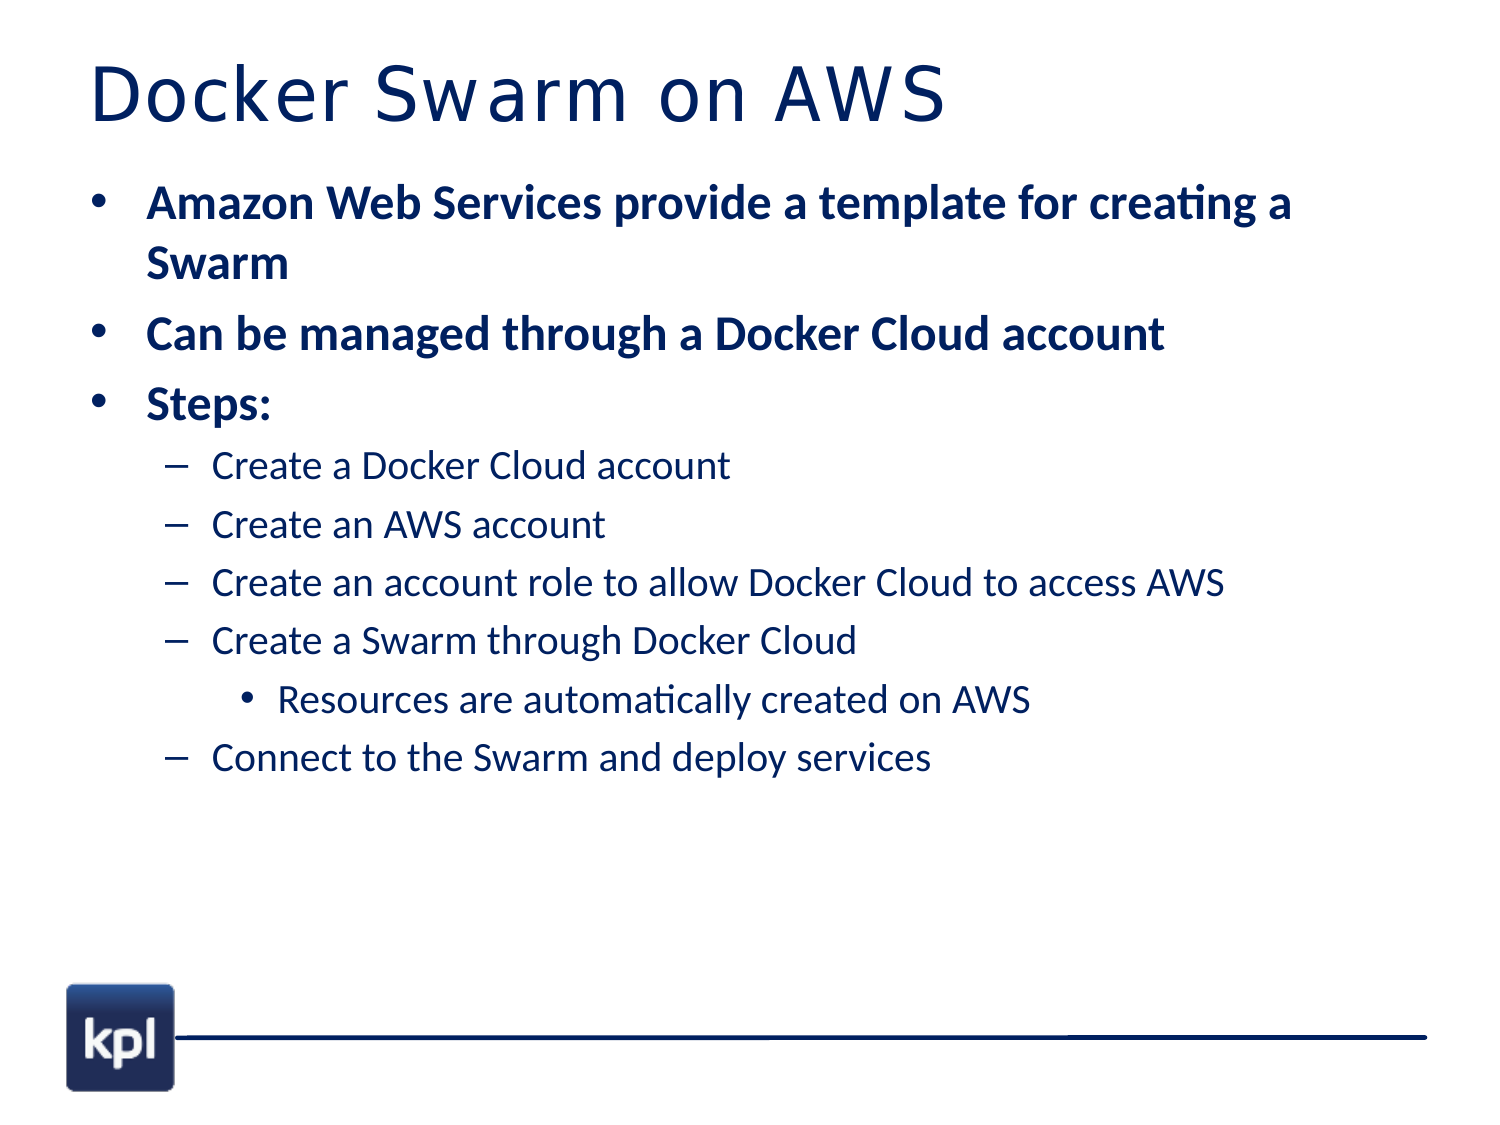

# Docker Swarm on AWS
Amazon Web Services provide a template for creating a Swarm
Can be managed through a Docker Cloud account
Steps:
Create a Docker Cloud account
Create an AWS account
Create an account role to allow Docker Cloud to access AWS
Create a Swarm through Docker Cloud
Resources are automatically created on AWS
Connect to the Swarm and deploy services